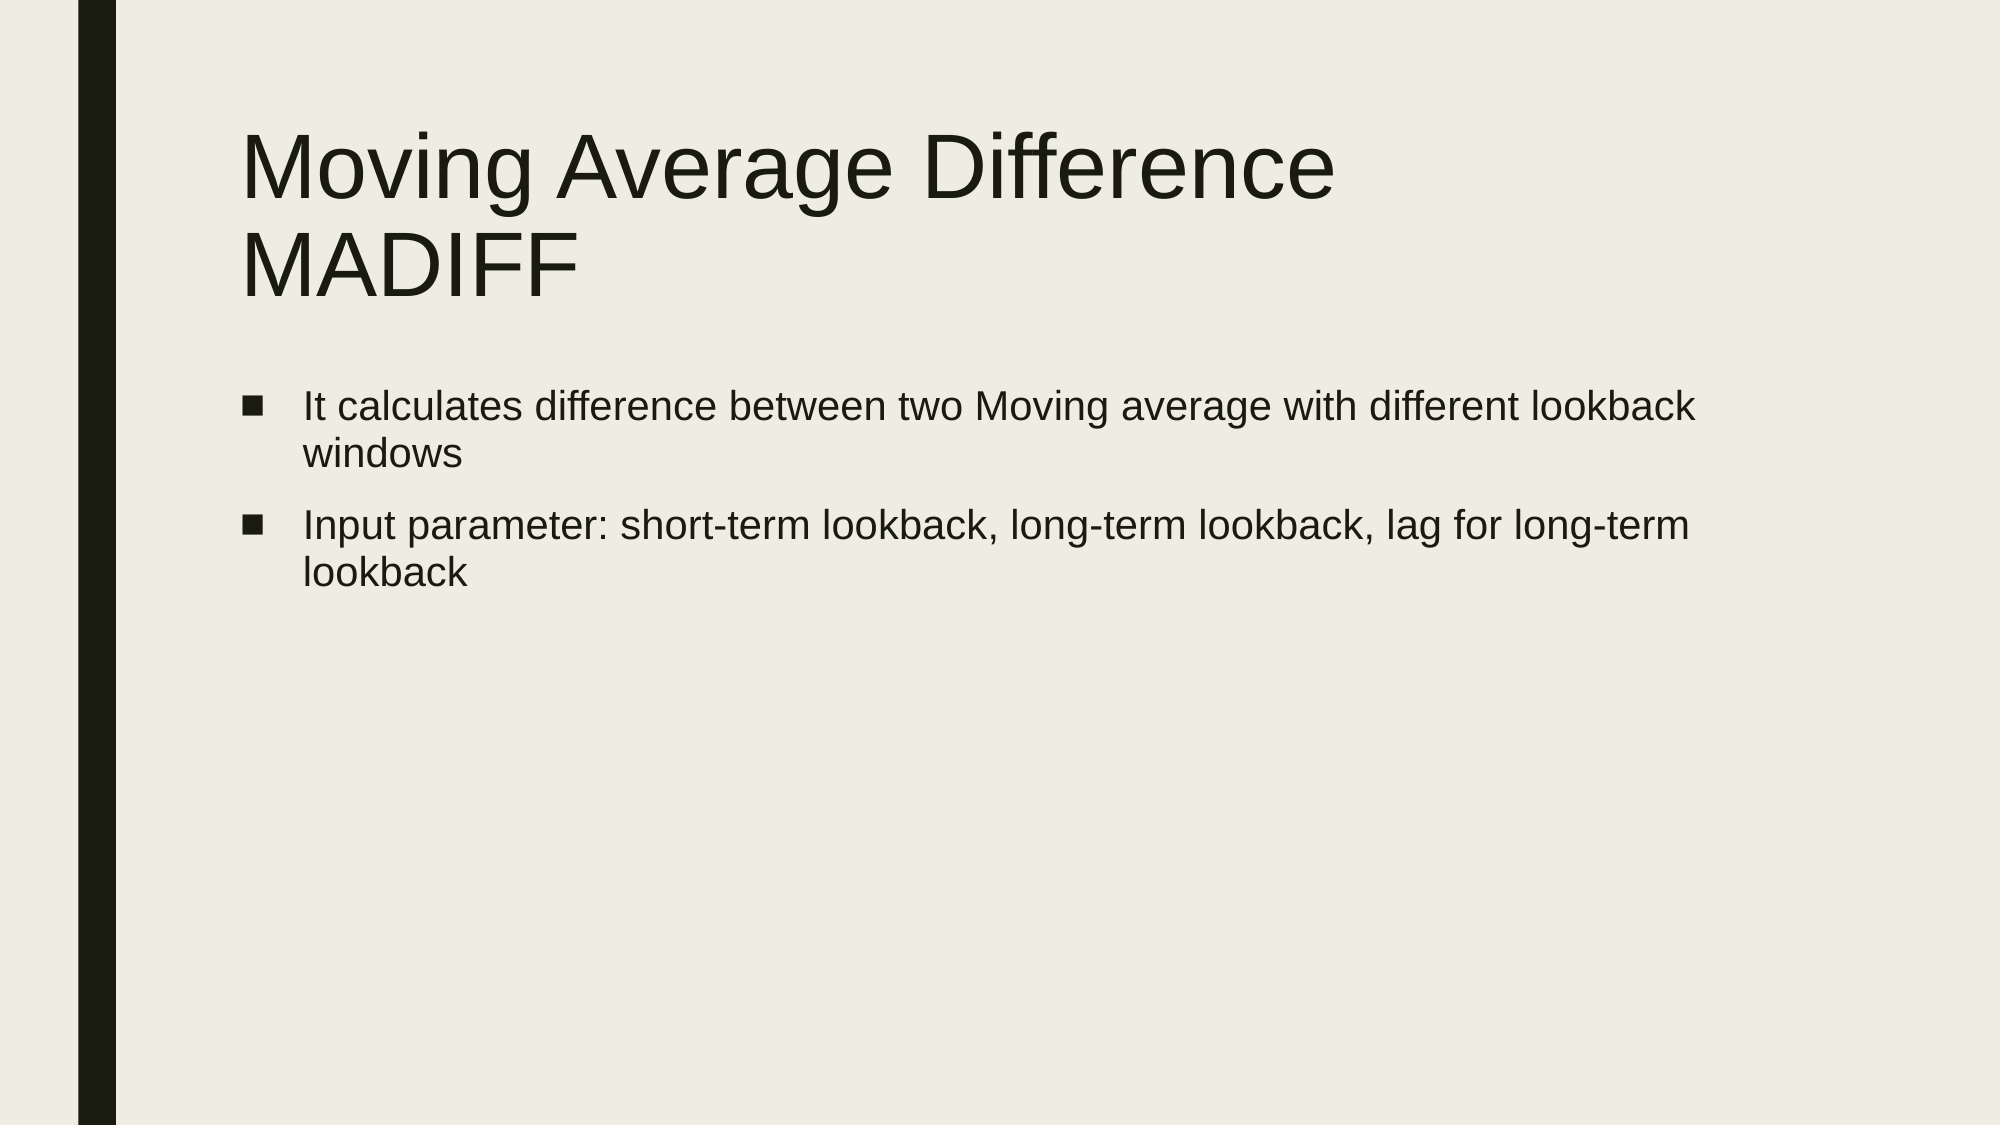

# Moving Average Difference MADIFF
It calculates difference between two Moving average with different lookback windows
Input parameter: short-term lookback, long-term lookback, lag for long-term lookback